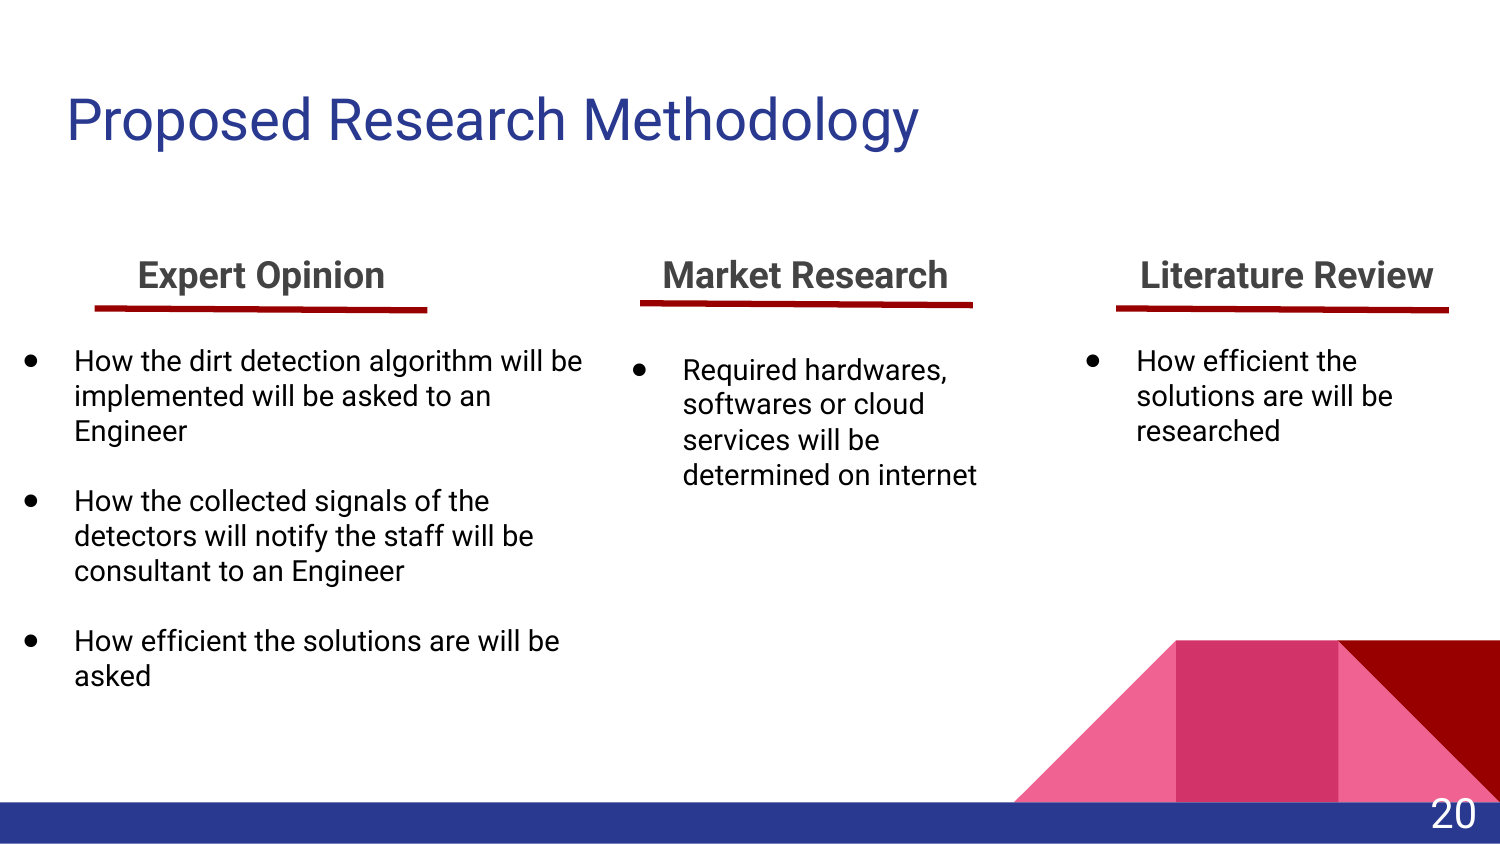

# Proposed Research Methodology
Expert Opinion
Market Research
Literature Review
How the dirt detection algorithm will be implemented will be asked to an Engineer

How the collected signals of the detectors will notify the staff will be consultant to an Engineer

How efficient the solutions are will be asked
How efficient the solutions are will be researched
Required hardwares, softwares or cloud services will be determined on internet
20